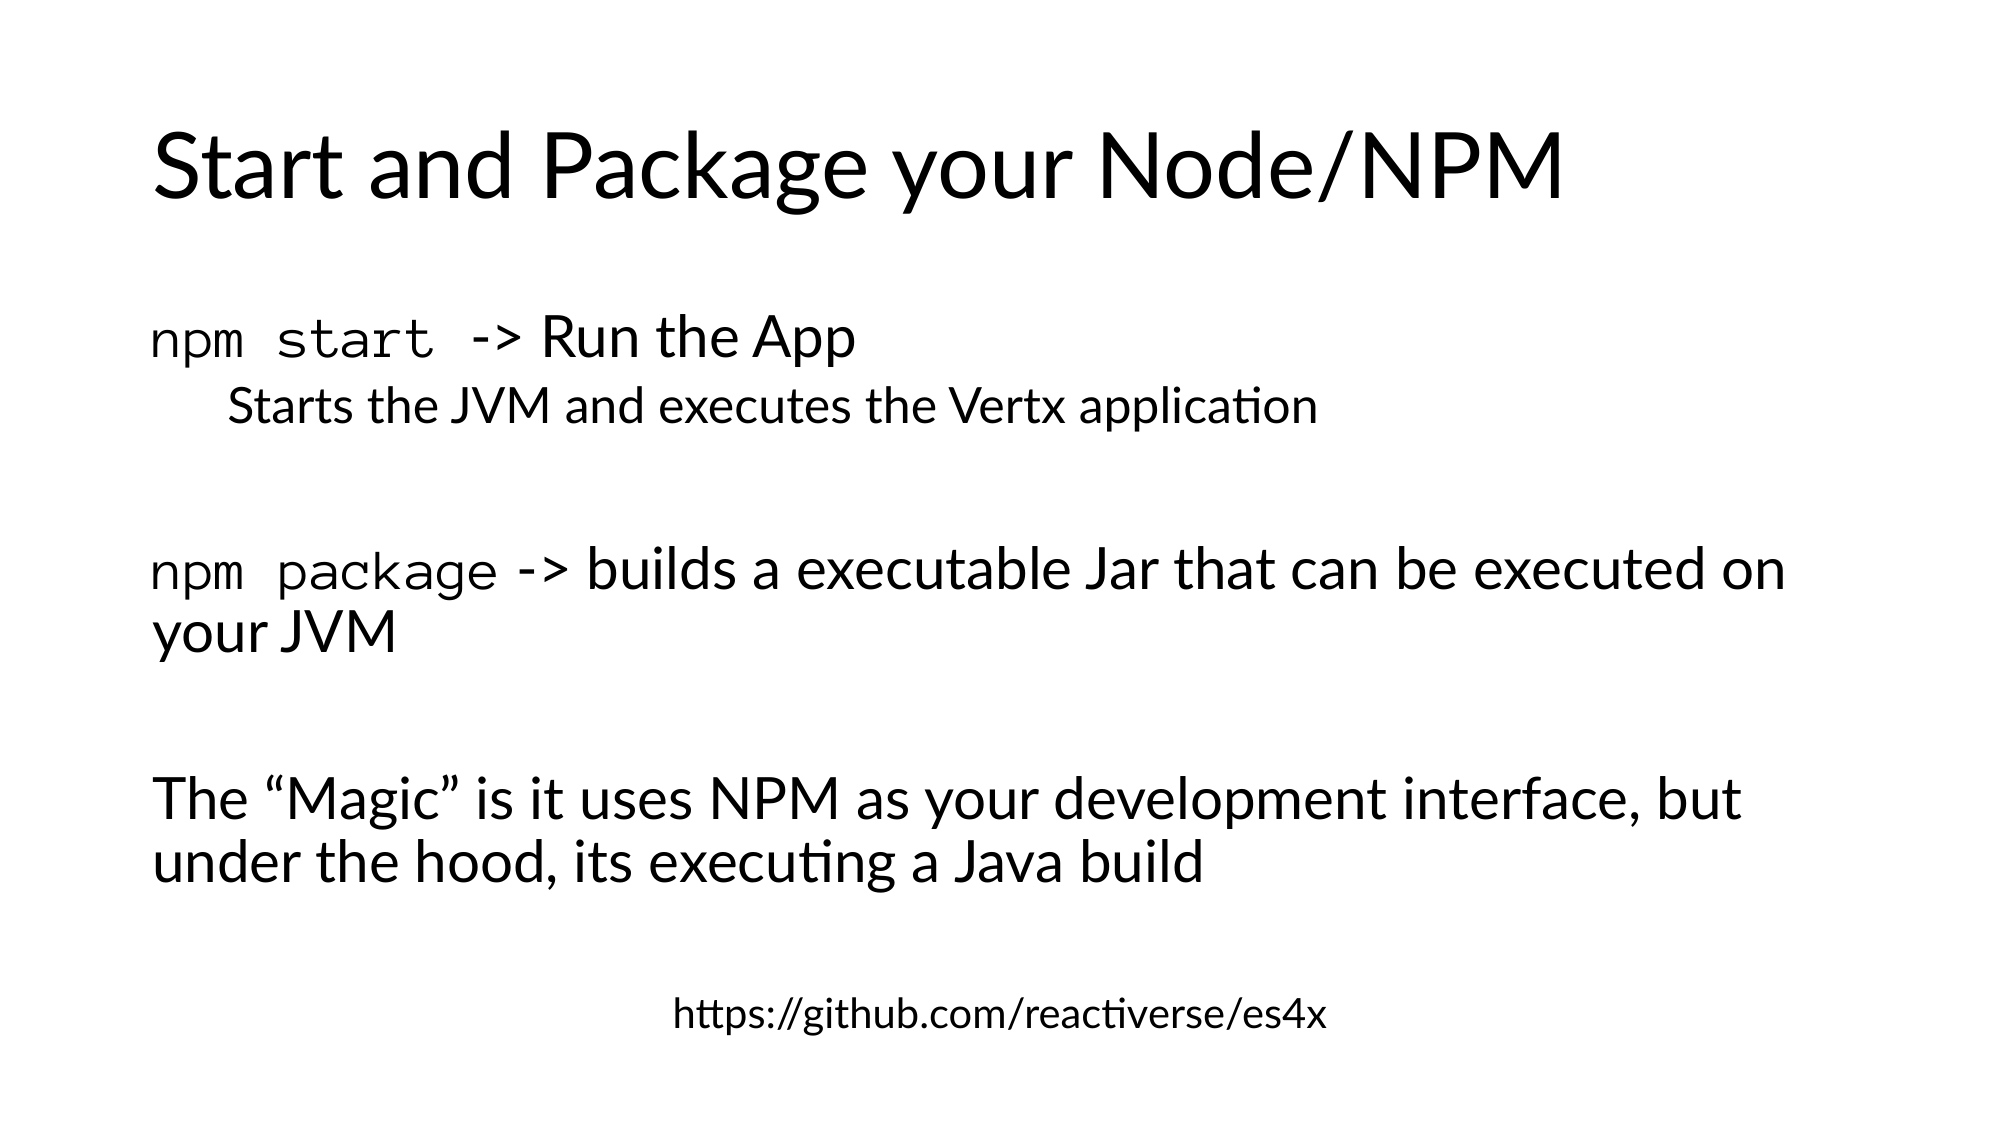

# Start and Package your Node/NPM
npm start -> Run the App
Starts the JVM and executes the Vertx application

npm package -> builds a executable Jar that can be executed on your JVM

The “Magic” is it uses NPM as your development interface, but under the hood, its executing a Java build
https://github.com/reactiverse/es4x